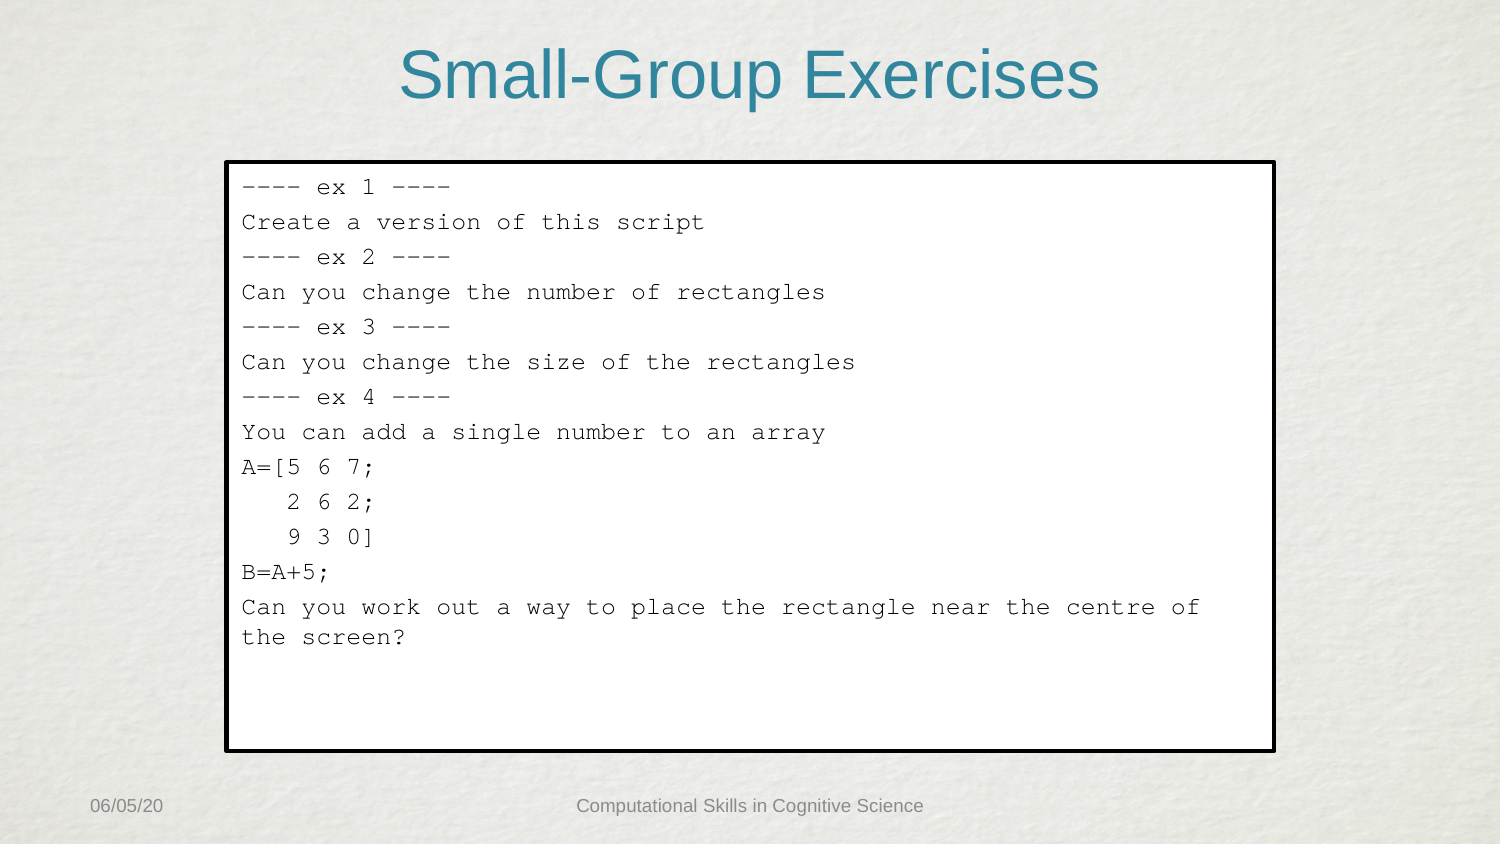

# Small-Group Exercises
---- ex 1 ----
Create a version of this script
---- ex 2 ----
Can you change the number of rectangles
---- ex 3 ----
Can you change the size of the rectangles
---- ex 4 ----
You can add a single number to an array
A=[5 6 7;
   2 6 2;
   9 3 0]
B=A+5;
Can you work out a way to place the rectangle near the centre of the screen?

06/05/20
Computational Skills in Cognitive Science